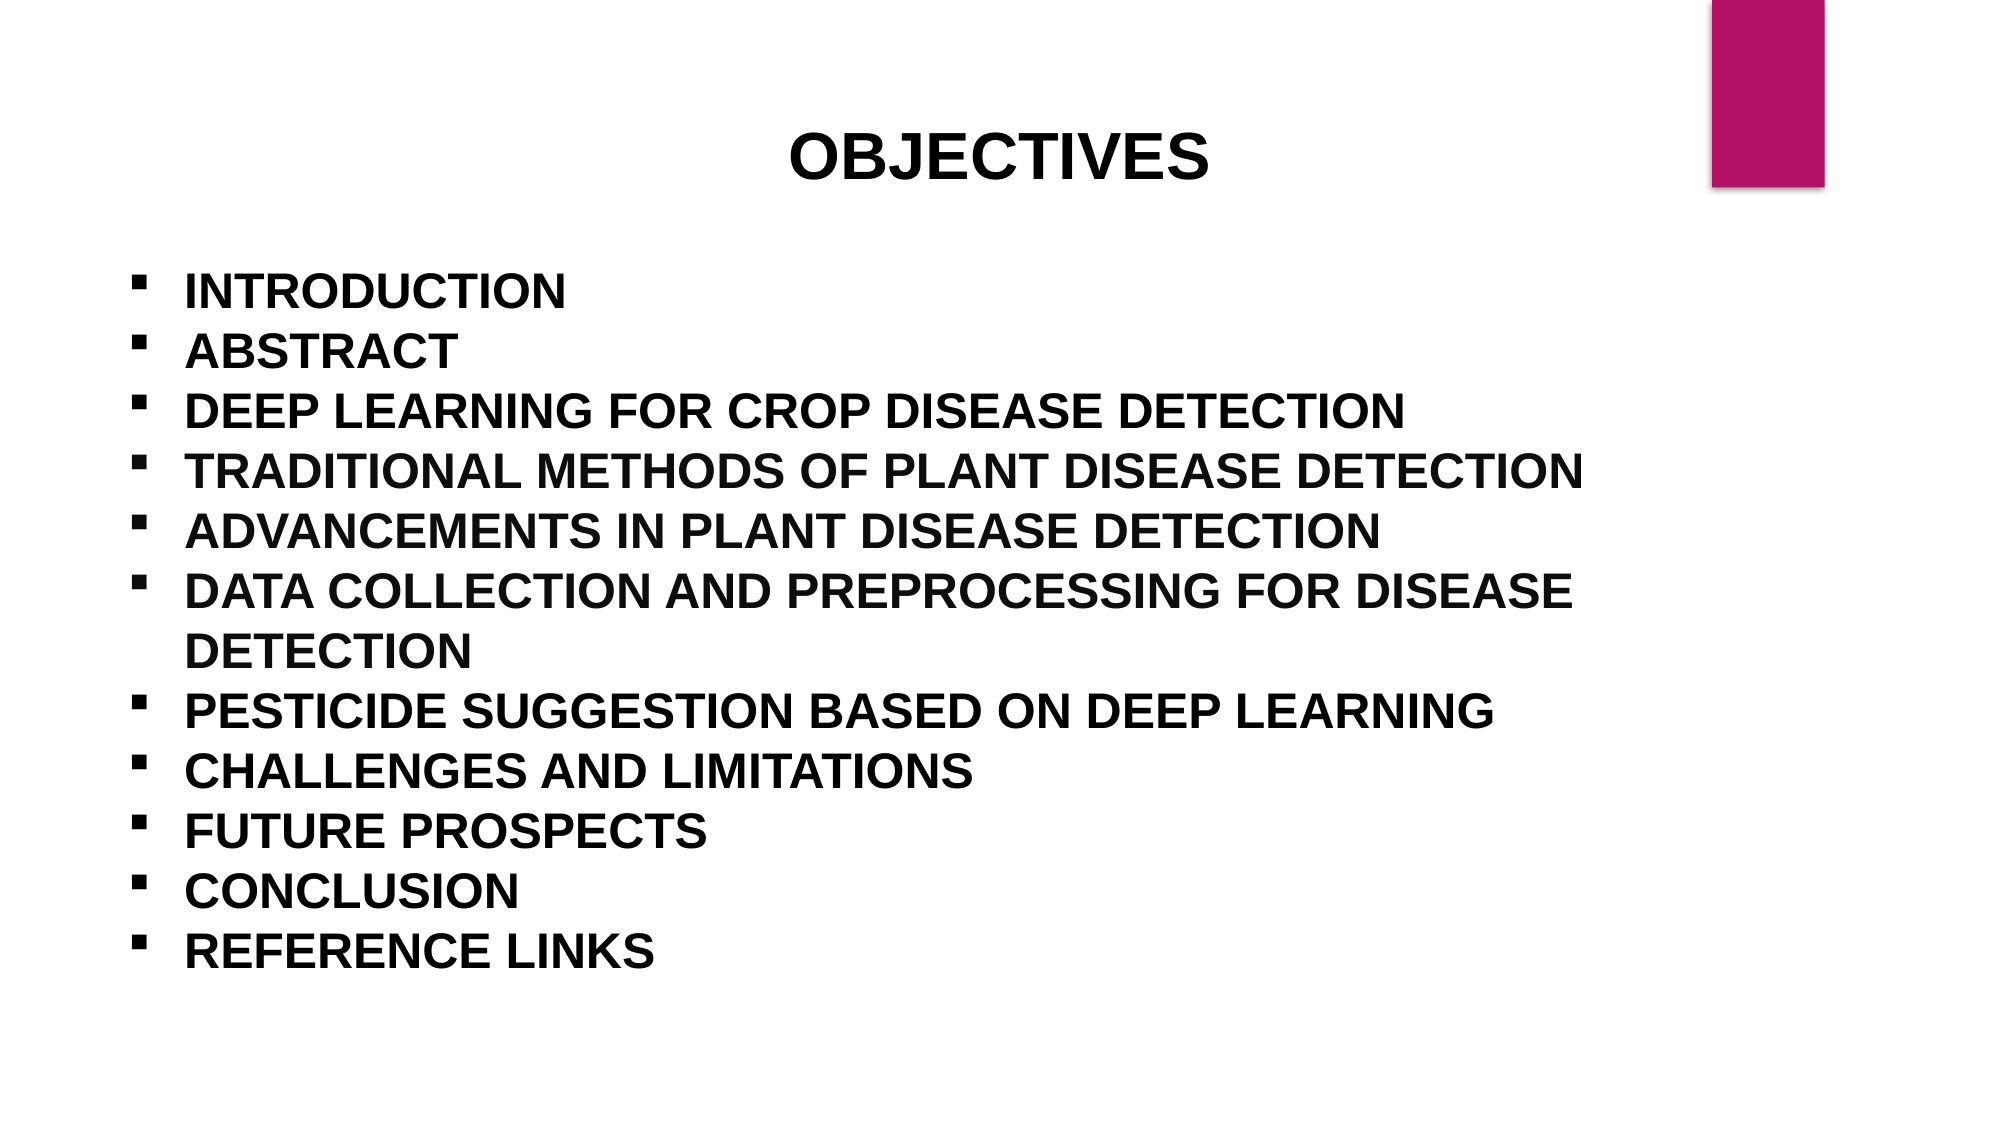

OBJECTIVES
INTRODUCTION
ABSTRACT
DEEP LEARNING FOR CROP DISEASE DETECTION
TRADITIONAL METHODS OF PLANT DISEASE DETECTION
ADVANCEMENTS IN PLANT DISEASE DETECTION
DATA COLLECTION AND PREPROCESSING FOR DISEASE DETECTION
PESTICIDE SUGGESTION BASED ON DEEP LEARNING
CHALLENGES AND LIMITATIONS
FUTURE PROSPECTS
CONCLUSION
REFERENCE LINKS